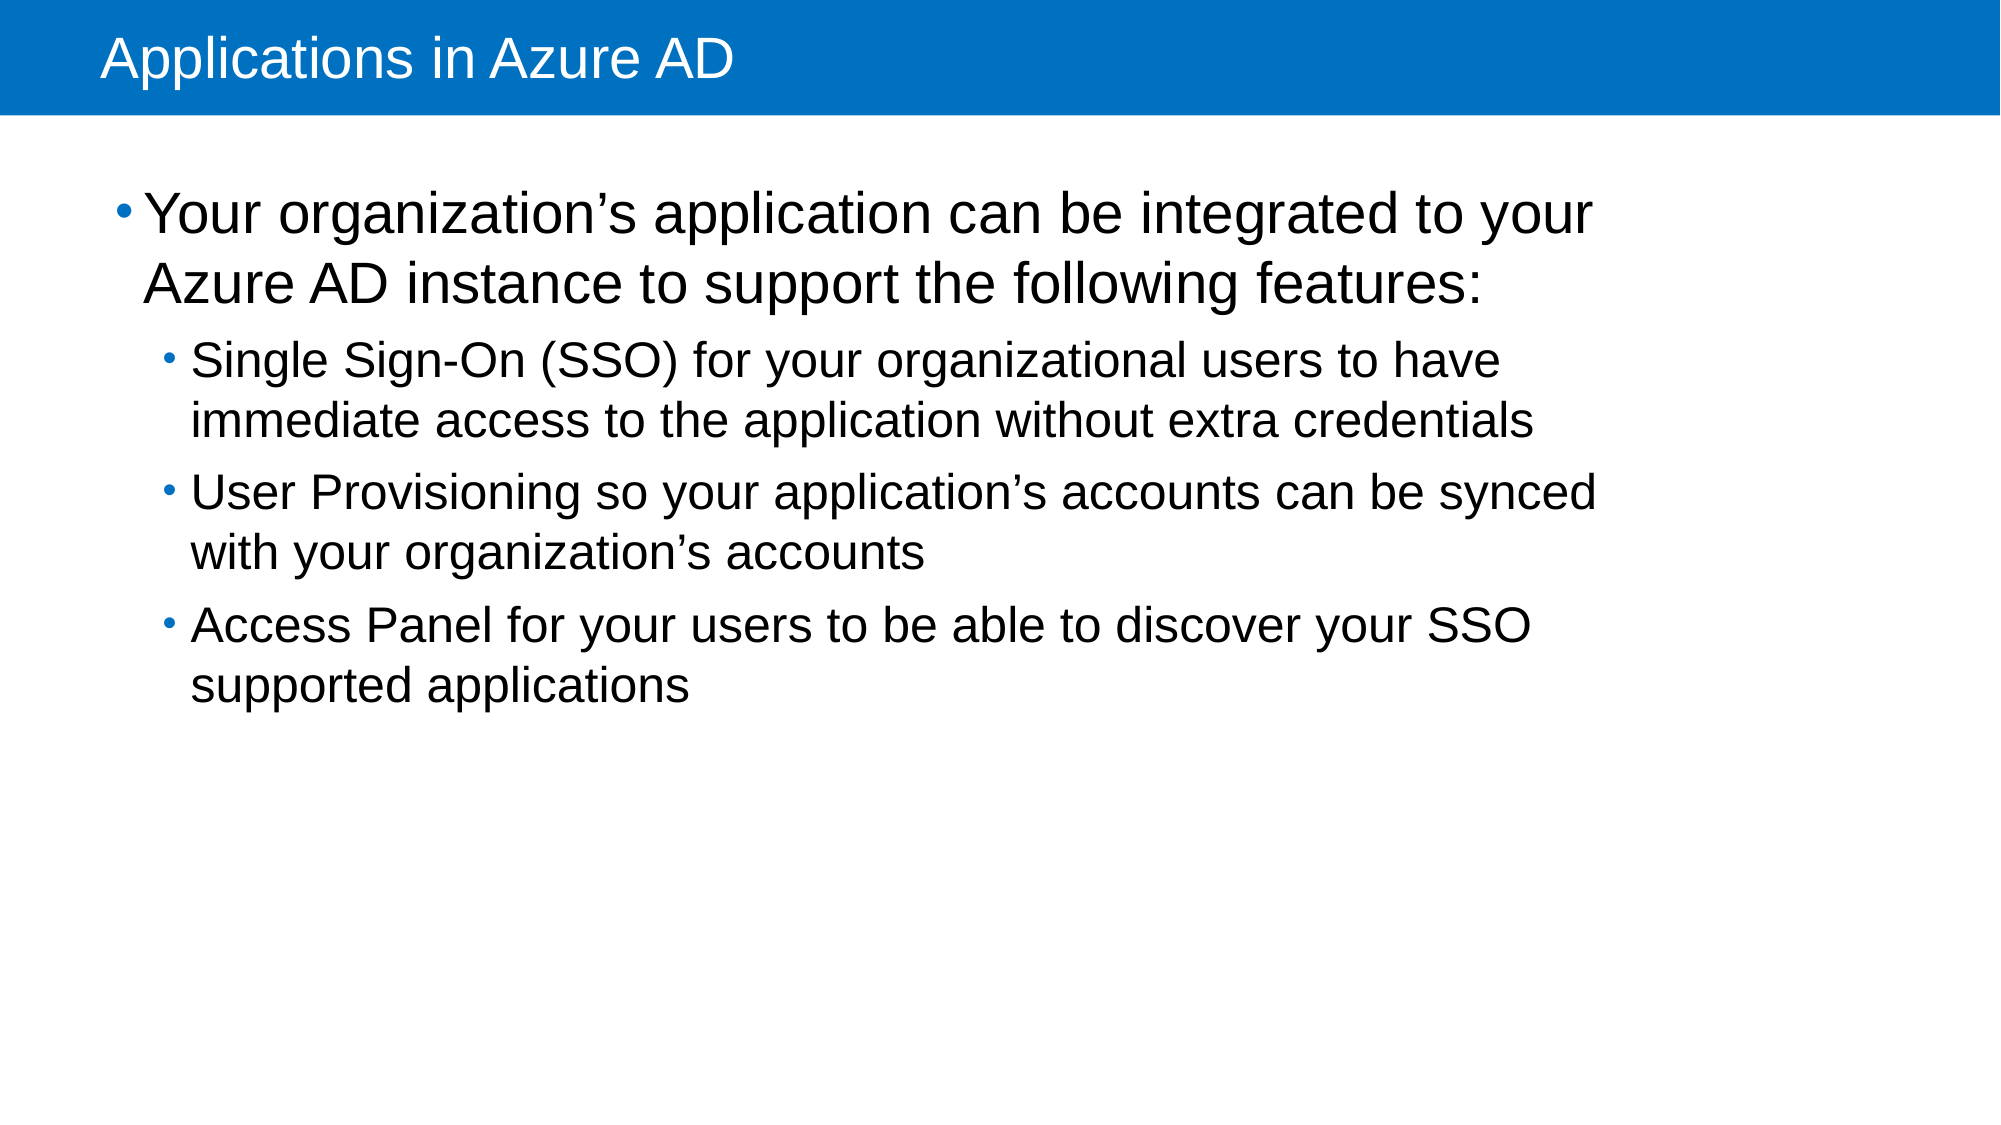

# Applications in Azure AD
Your organization’s application can be integrated to your Azure AD instance to support the following features:
Single Sign-On (SSO) for your organizational users to have immediate access to the application without extra credentials
User Provisioning so your application’s accounts can be synced with your organization’s accounts
Access Panel for your users to be able to discover your SSO supported applications